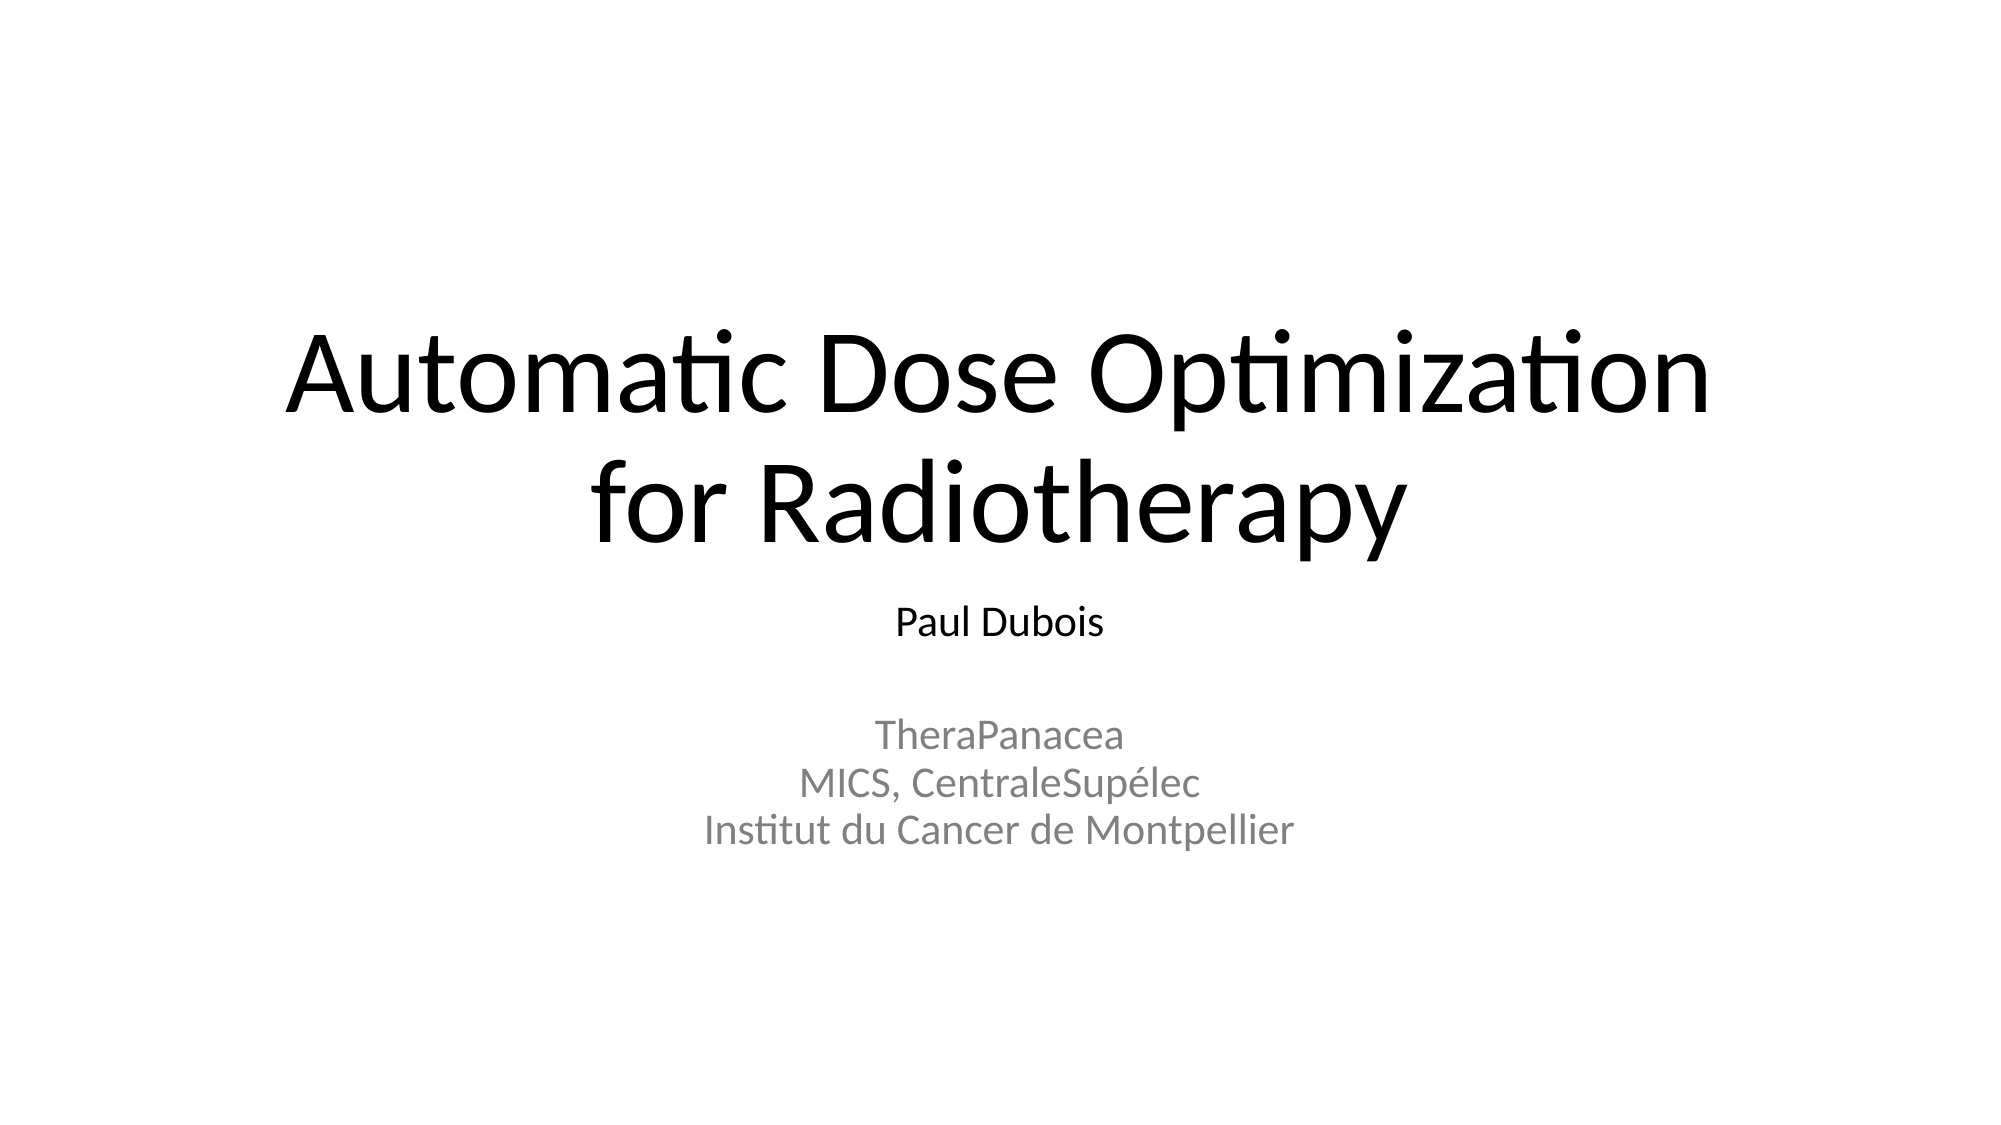

# Automatic Dose Optimization for Radiotherapy
Paul Dubois

TheraPanacea
MICS, CentraleSupélec
Institut du Cancer de Montpellier